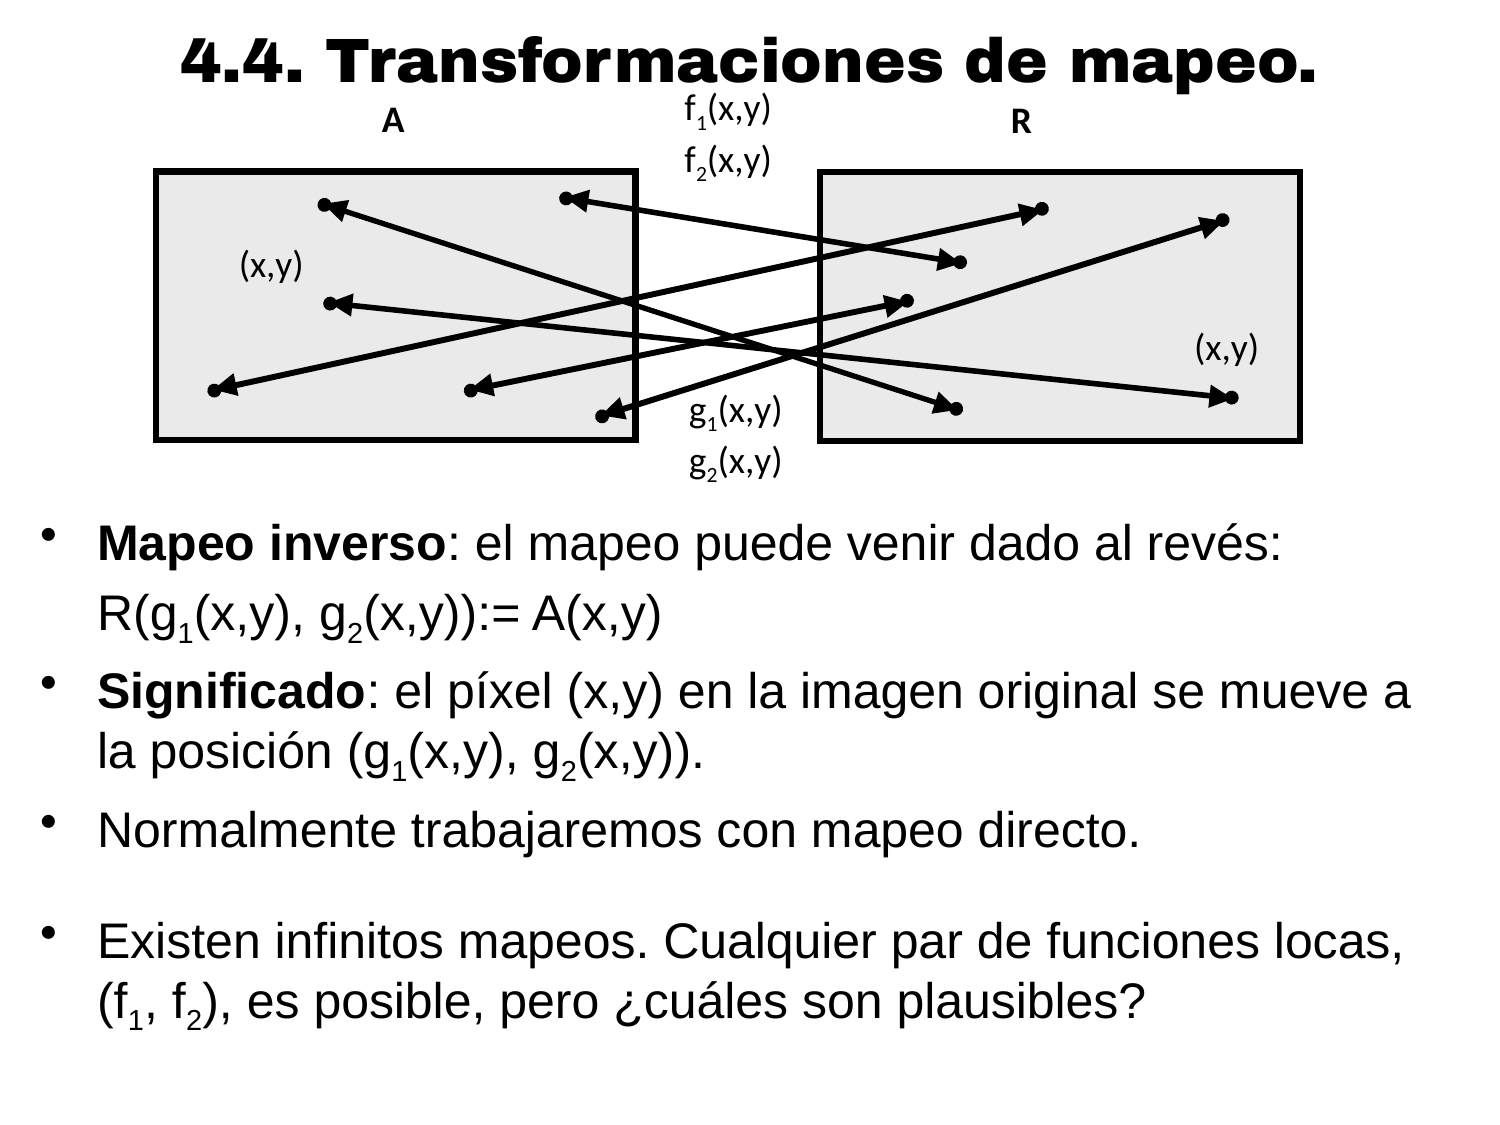

# 4.4. Transformaciones de mapeo.
f1(x,y)
f2(x,y)
A
R

(x,y)
(x,y)
g1(x,y)
g2(x,y)
Mapeo inverso: el mapeo puede venir dado al revés:
	R(g1(x,y), g2(x,y)):= A(x,y)
Significado: el píxel (x,y) en la imagen original se mueve a la posición (g1(x,y), g2(x,y)).
Normalmente trabajaremos con mapeo directo.

Existen infinitos mapeos. Cualquier par de funciones locas, (f1, f2), es posible, pero ¿cuáles son plausibles?